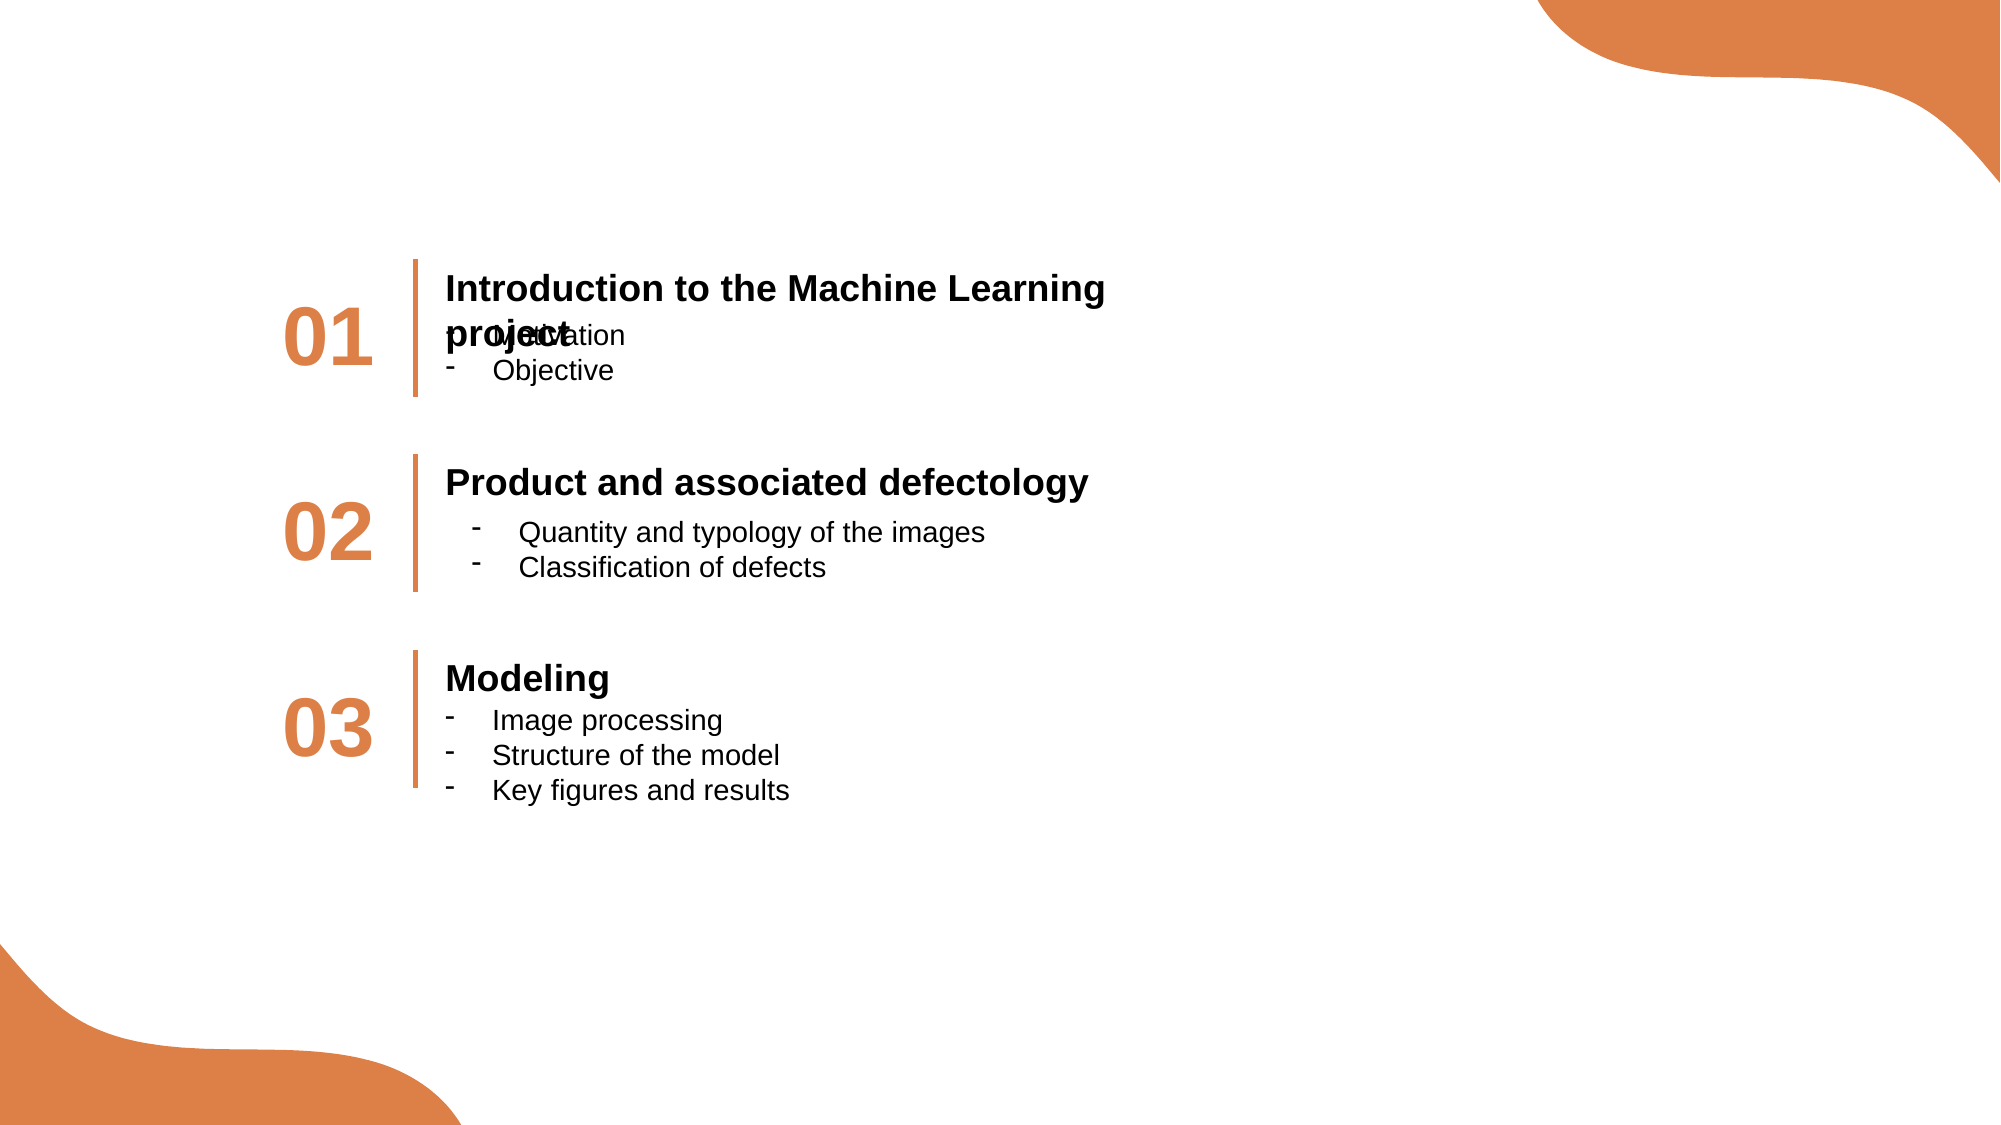

Introduction to the Machine Learning project
01

Motivation
Objective
Product and associated defectology
02

Quantity and typology of the images
Classification of defects
Modeling
03

Image processing
Structure of the model
Key figures and results